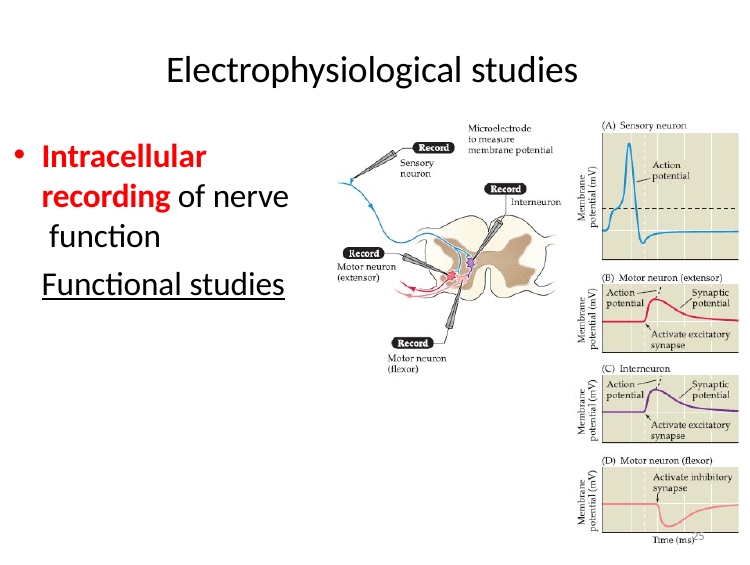

# Electrophysiological studies

Intracellular  recording of nerve  function
Functional studies
25